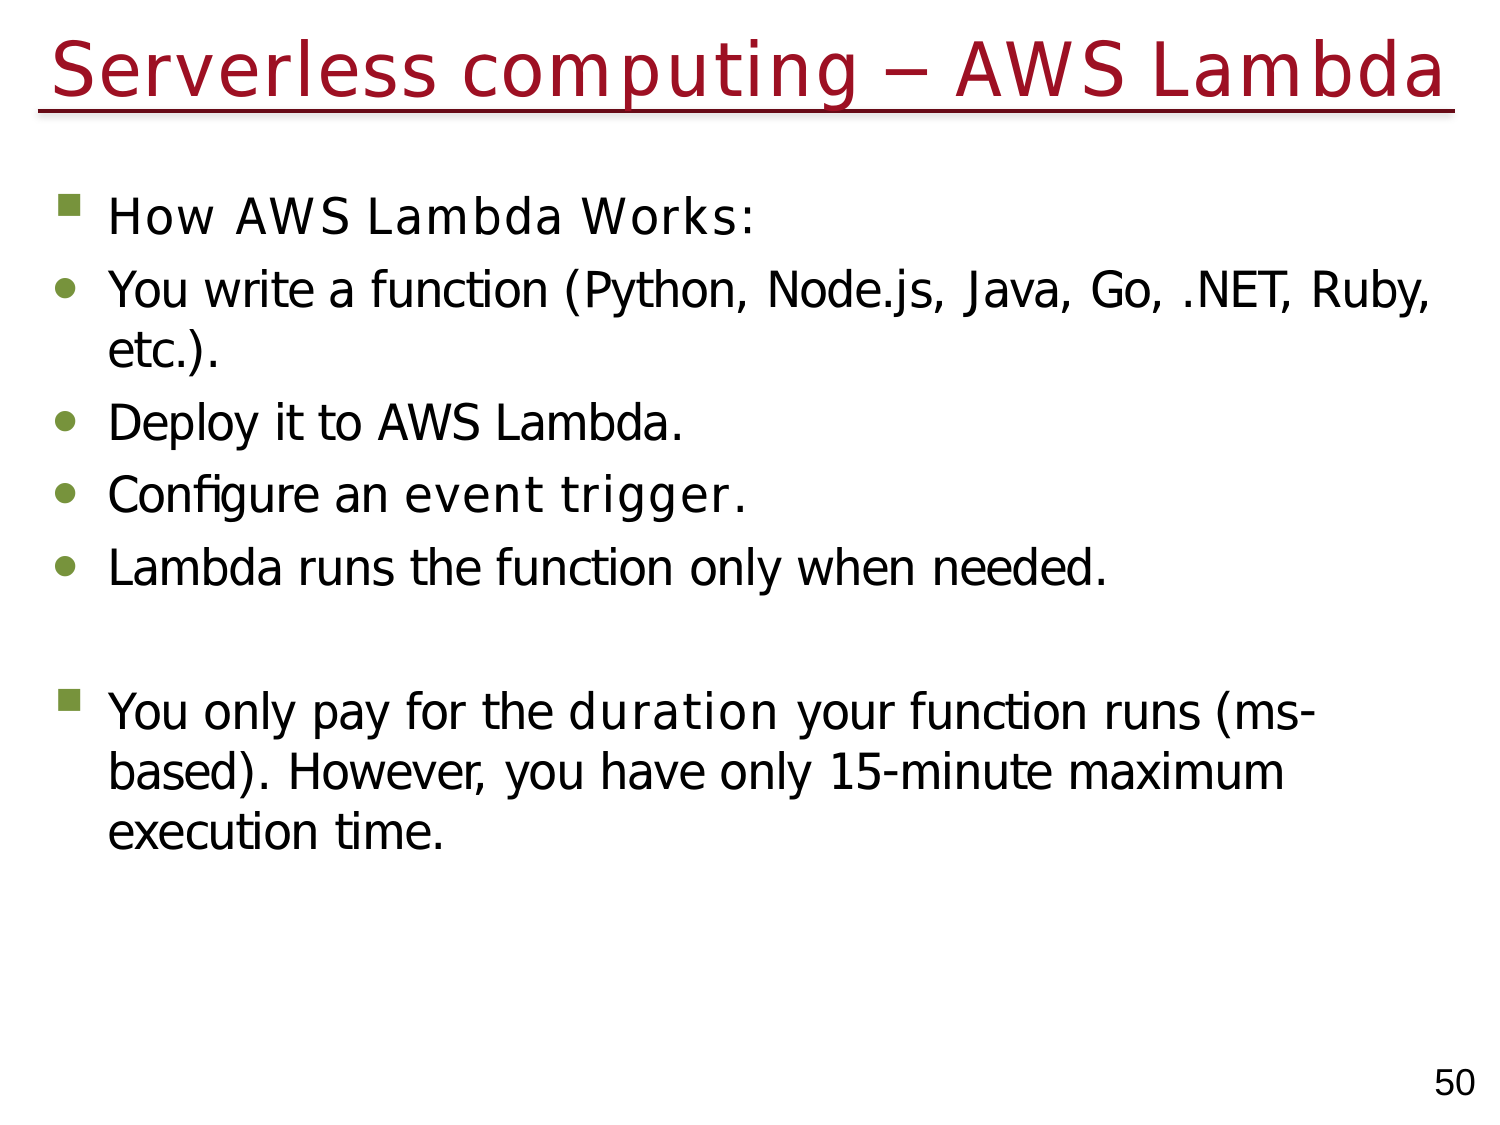

# Serverless computing – AWS Lambda
How AWS Lambda Works:
You write a function (Python, Node.js, Java, Go, .NET, Ruby, etc.).
Deploy it to AWS Lambda.
Configure an event trigger.
Lambda runs the function only when needed.

You only pay for the duration your function runs (ms-based). However, you have only 15-minute maximum execution time.
50